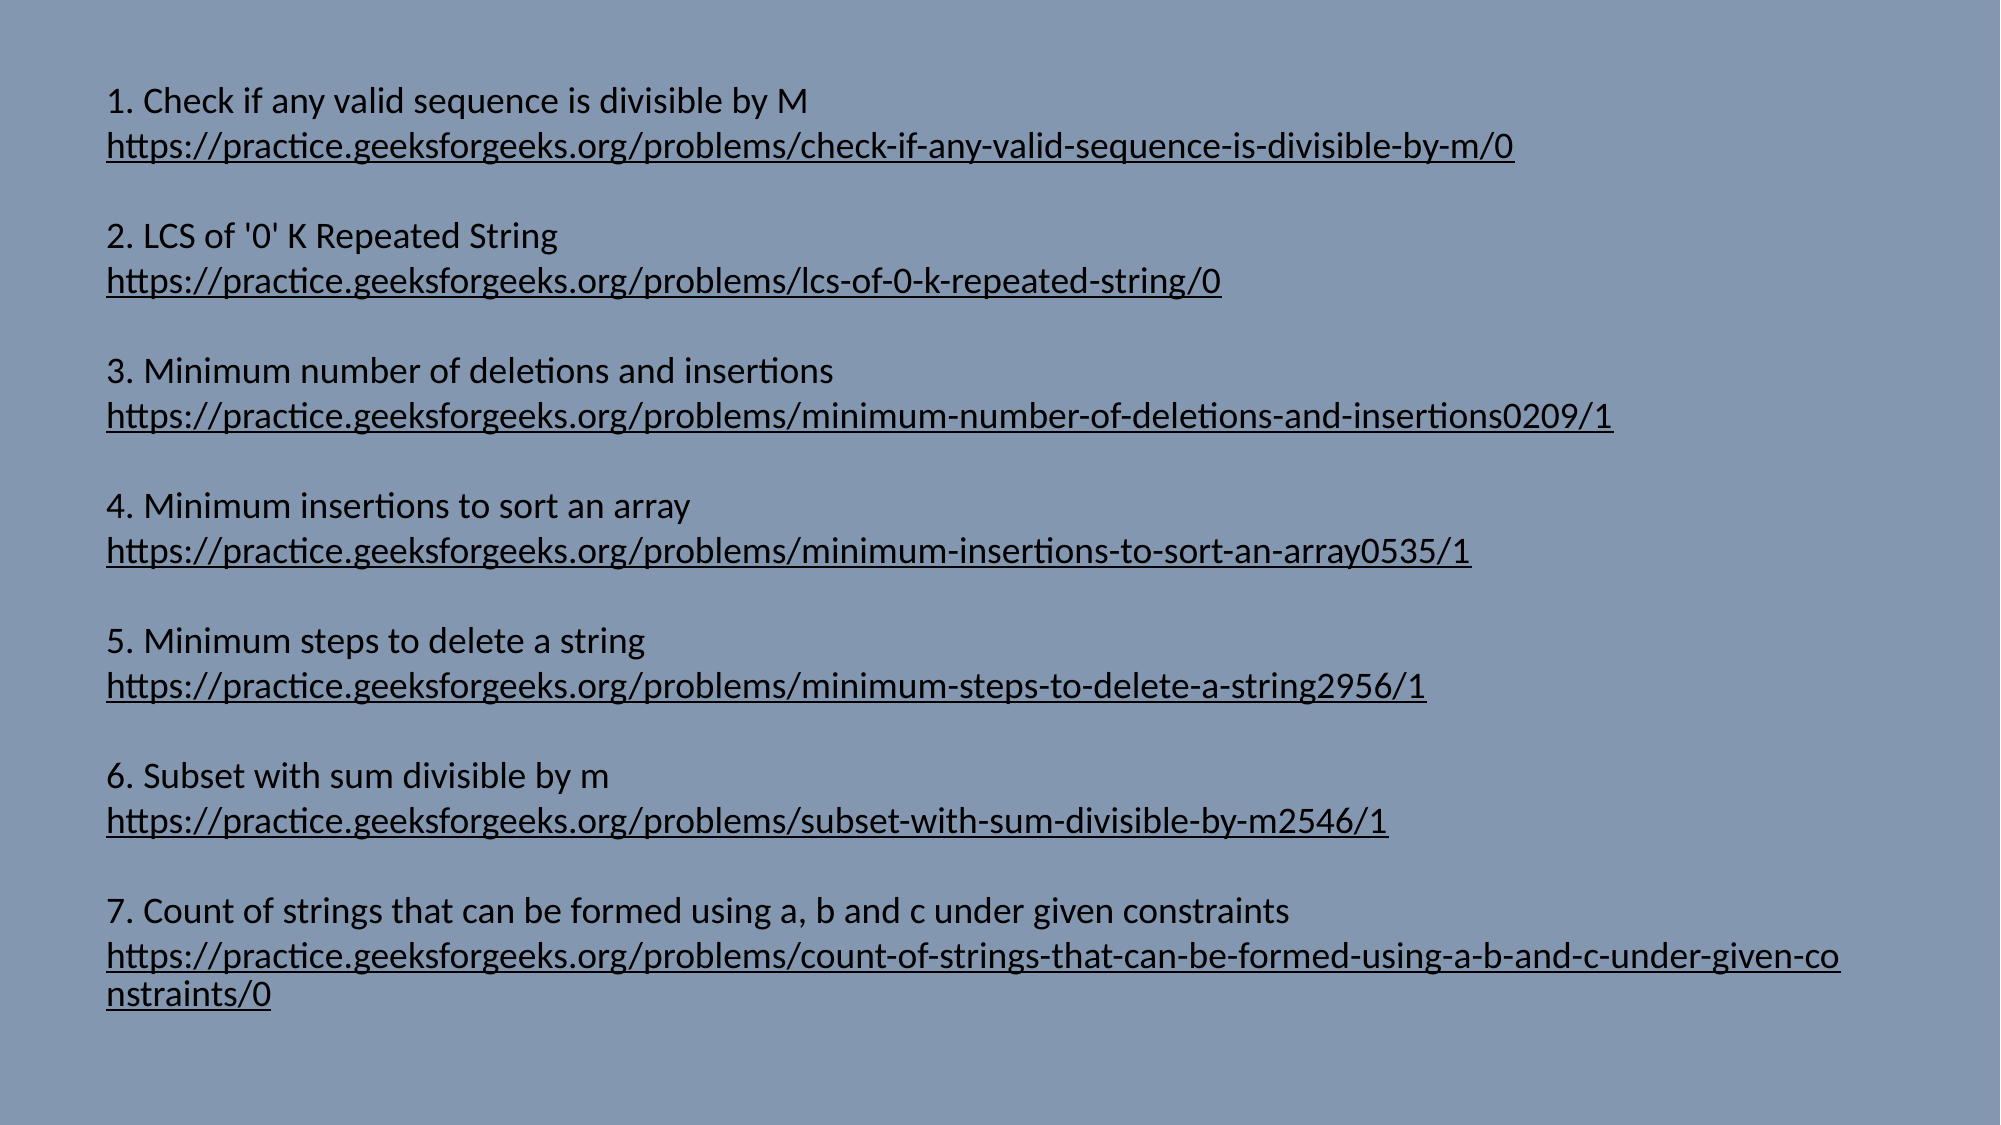

1. Check if any valid sequence is divisible by M
https://practice.geeksforgeeks.org/problems/check-if-any-valid-sequence-is-divisible-by-m/0

2. LCS of '0' K Repeated String
https://practice.geeksforgeeks.org/problems/lcs-of-0-k-repeated-string/0

3. Minimum number of deletions and insertions
https://practice.geeksforgeeks.org/problems/minimum-number-of-deletions-and-insertions0209/1

4. Minimum insertions to sort an array
https://practice.geeksforgeeks.org/problems/minimum-insertions-to-sort-an-array0535/1

5. Minimum steps to delete a string
https://practice.geeksforgeeks.org/problems/minimum-steps-to-delete-a-string2956/1

6. Subset with sum divisible by m
https://practice.geeksforgeeks.org/problems/subset-with-sum-divisible-by-m2546/1

7. Count of strings that can be formed using a, b and c under given constraints
https://practice.geeksforgeeks.org/problems/count-of-strings-that-can-be-formed-using-a-b-and-c-under-given-constraints/0